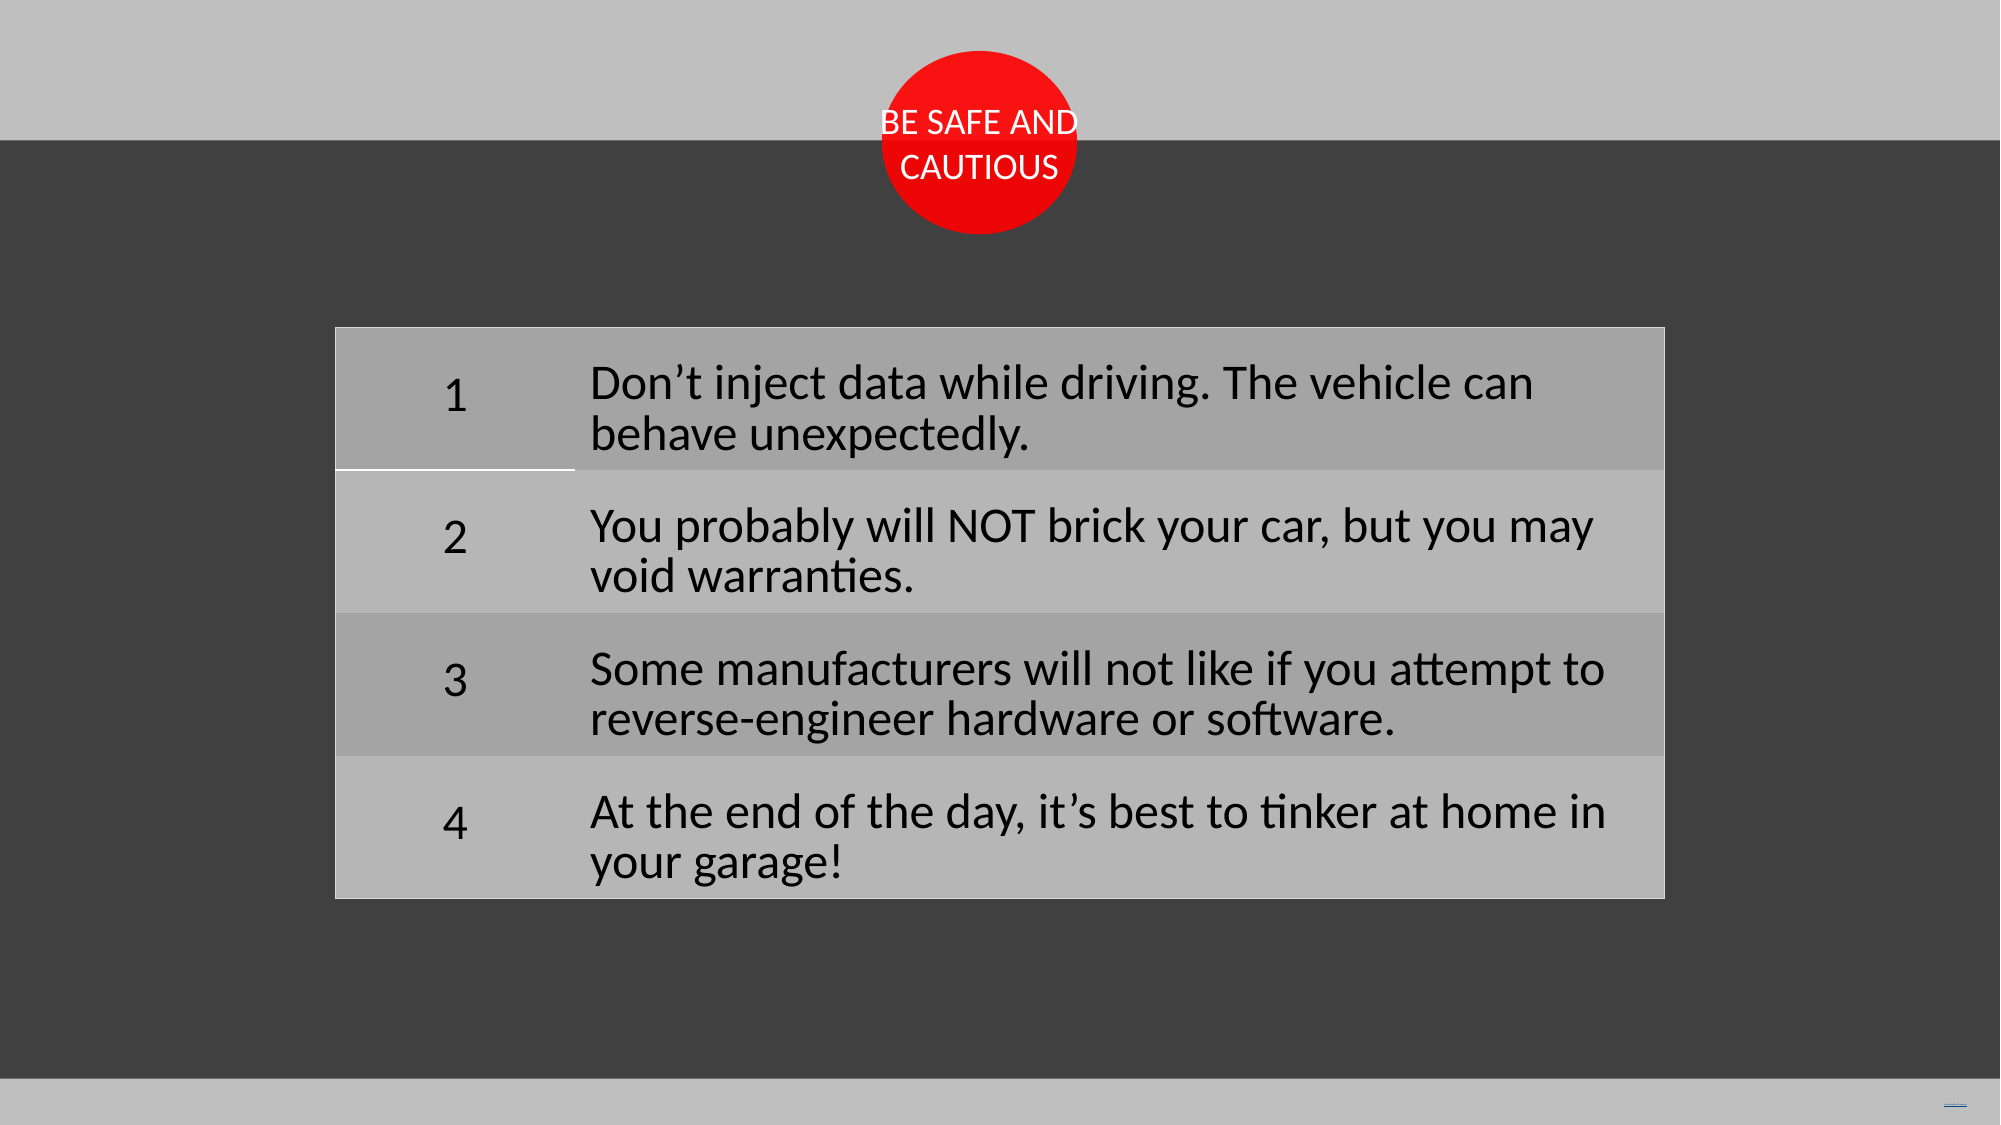

BE SAFE AND CAUTIOUS
| 1 | Don’t inject data while driving. The vehicle can behave unexpectedly. |
| --- | --- |
| 2 | You probably will NOT brick your car, but you may void warranties. |
| 3 | Some manufacturers will not like if you attempt to reverse-engineer hardware or software. |
| 4 | At the end of the day, it’s best to tinker at home in your garage! |

Free PowerPoint Templates
Free PowerPoint Templates